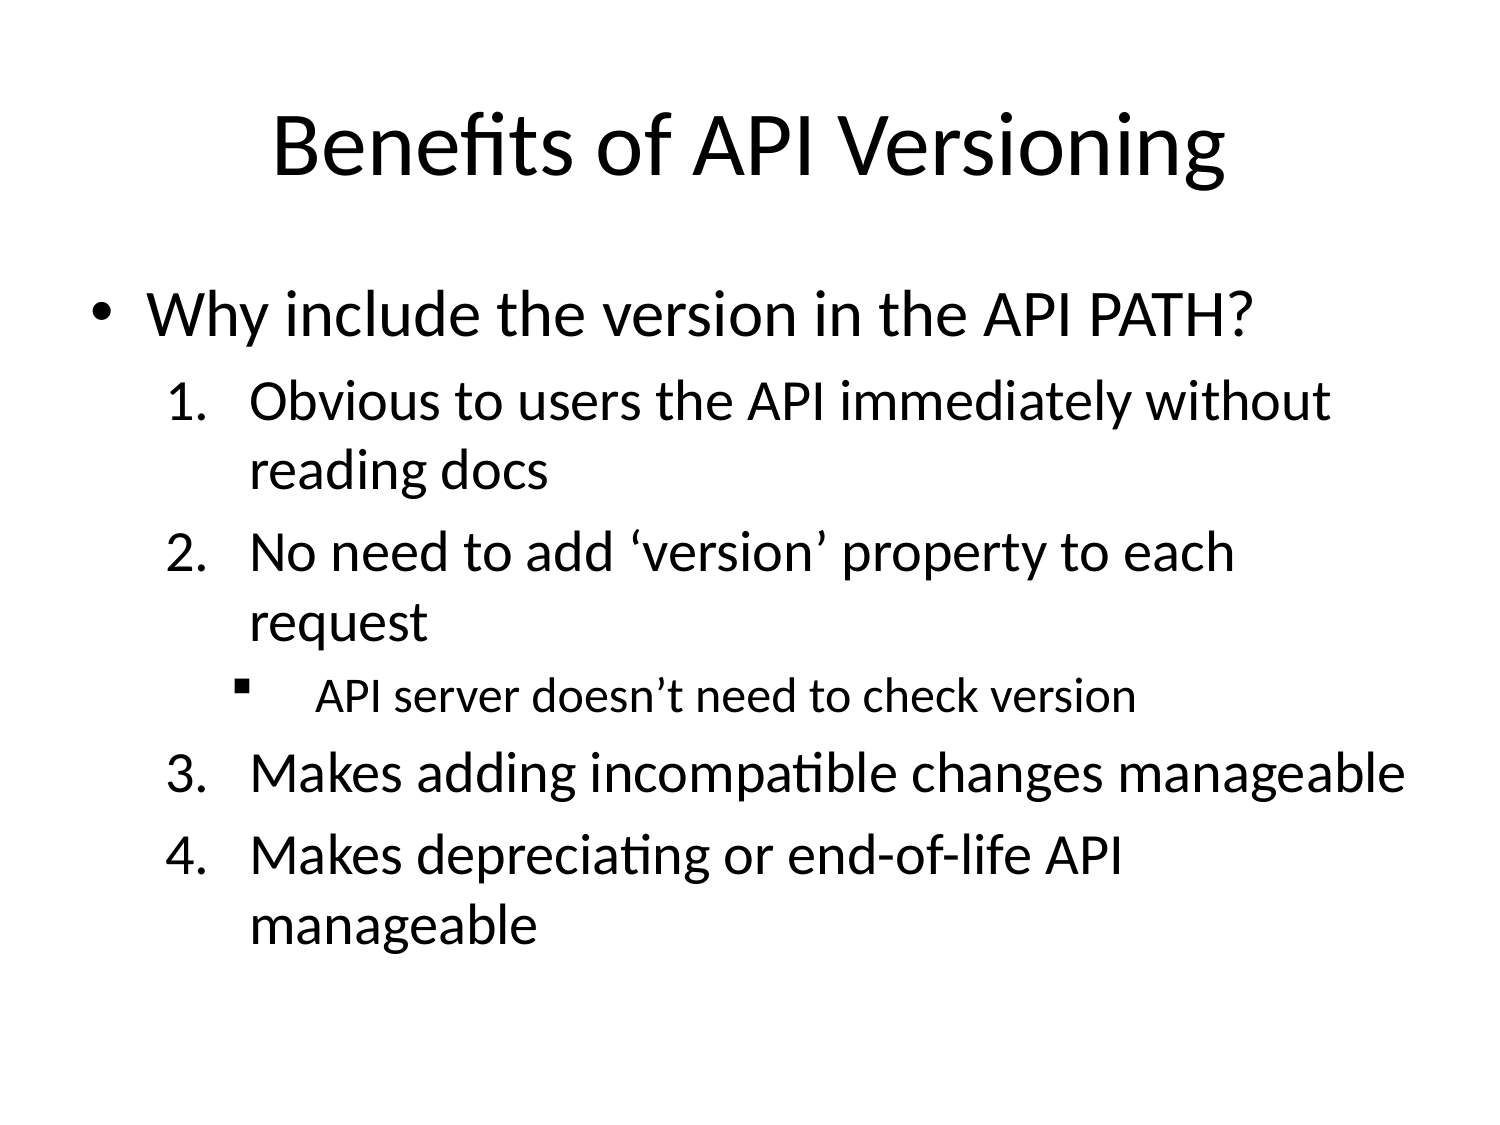

# Benefits of API Versioning
Why include the version in the API PATH?
Obvious to users the API immediately without reading docs
No need to add ‘version’ property to each request
API server doesn’t need to check version
Makes adding incompatible changes manageable
Makes depreciating or end-of-life API manageable